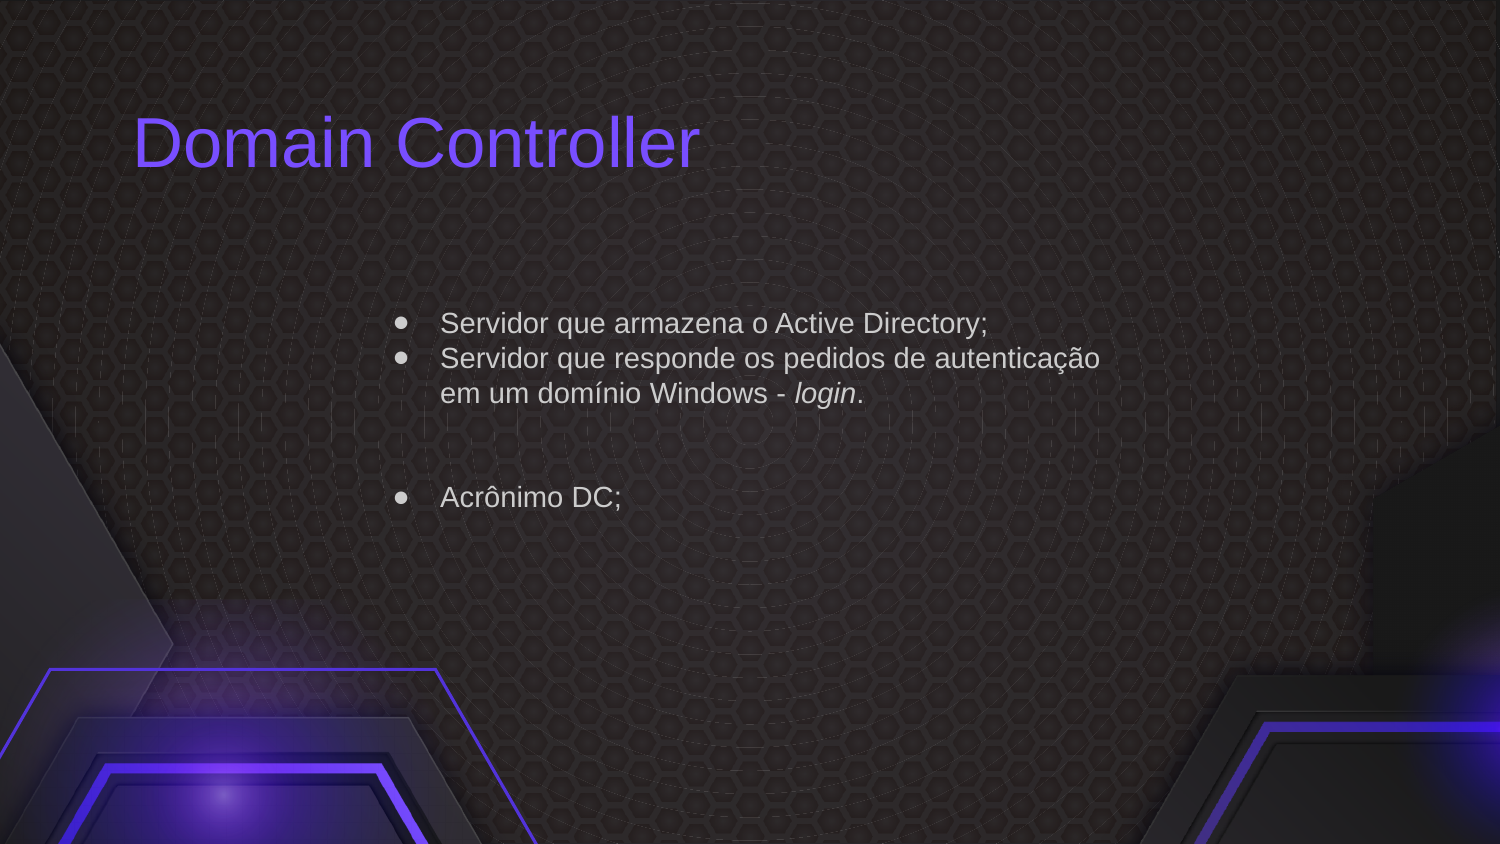

# Domain Controller
Servidor que armazena o Active Directory;
Servidor que responde os pedidos de autenticação em um domínio Windows - login.

Acrônimo DC;